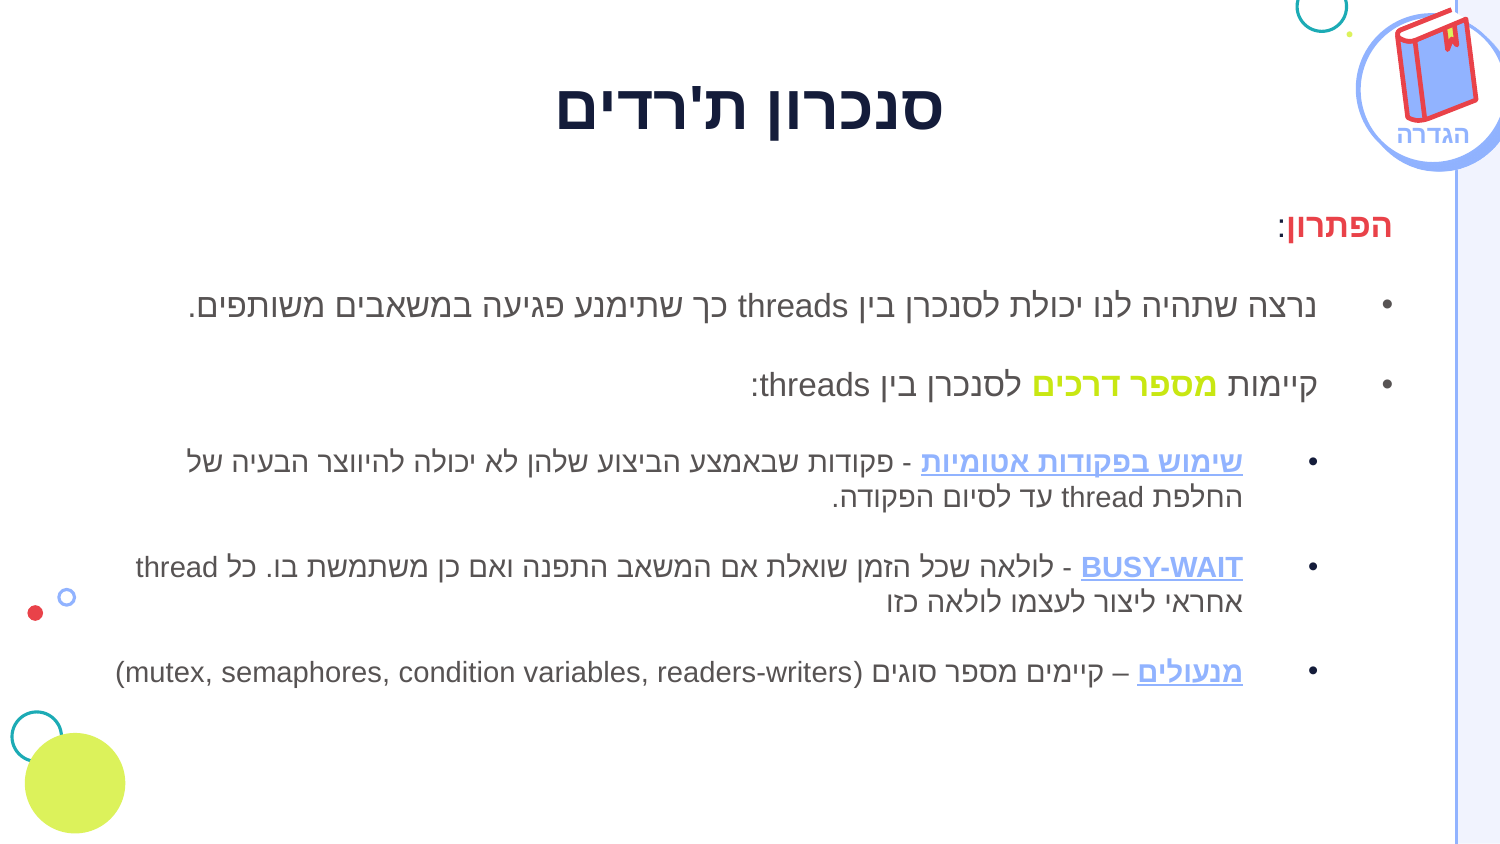

# סנכרון ת'רדים
הגדרה
הפתרון:
נרצה שתהיה לנו יכולת לסנכרן בין threads כך שתימנע פגיעה במשאבים משותפים.
קיימות מספר דרכים לסנכרן בין threads:
שימוש בפקודות אטומיות - פקודות שבאמצע הביצוע שלהן לא יכולה להיווצר הבעיה של החלפת thread עד לסיום הפקודה.
BUSY-WAIT - לולאה שכל הזמן שואלת אם המשאב התפנה ואם כן משתמשת בו. כל thread אחראי ליצור לעצמו לולאה כזו
מנעולים – קיימים מספר סוגים (mutex, semaphores, condition variables, readers-writers)